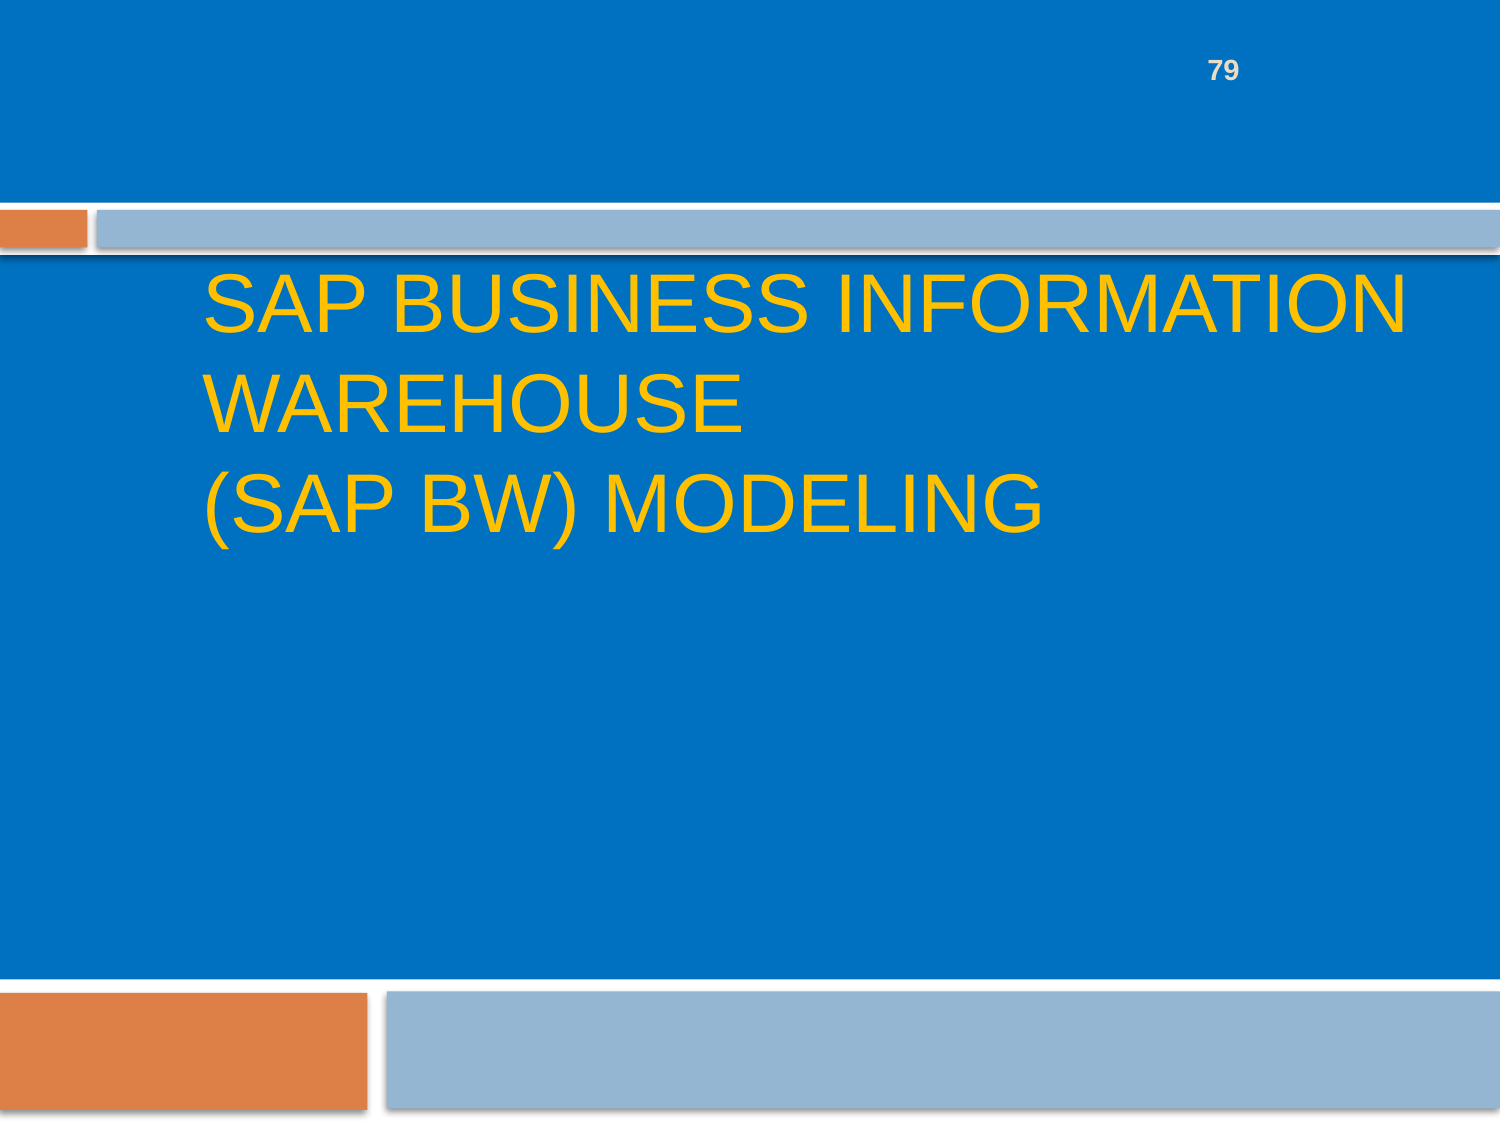

79
# SAP Business Information Warehouse (SAP BW) Modeling